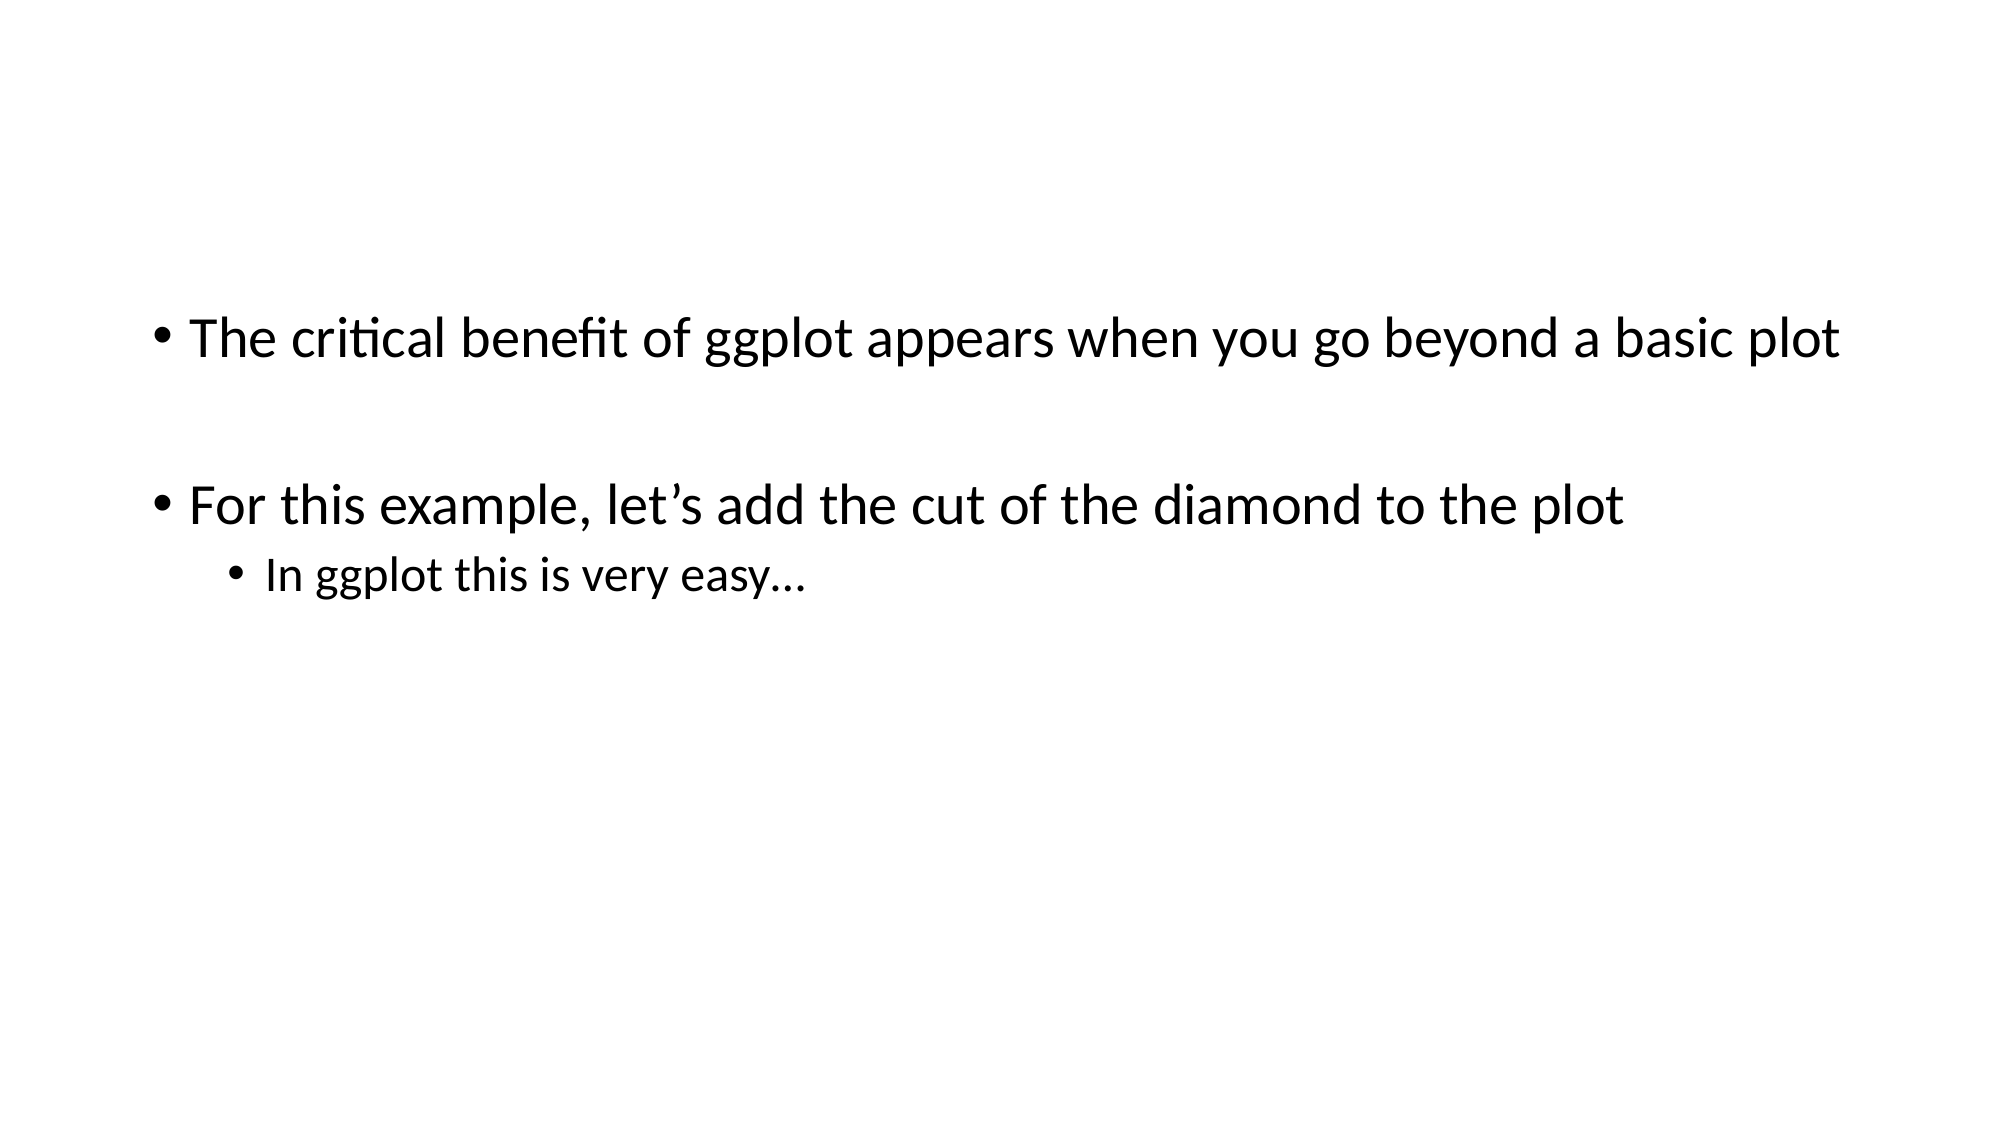

#
The critical benefit of ggplot appears when you go beyond a basic plot

For this example, let’s add the cut of the diamond to the plot
In ggplot this is very easy…